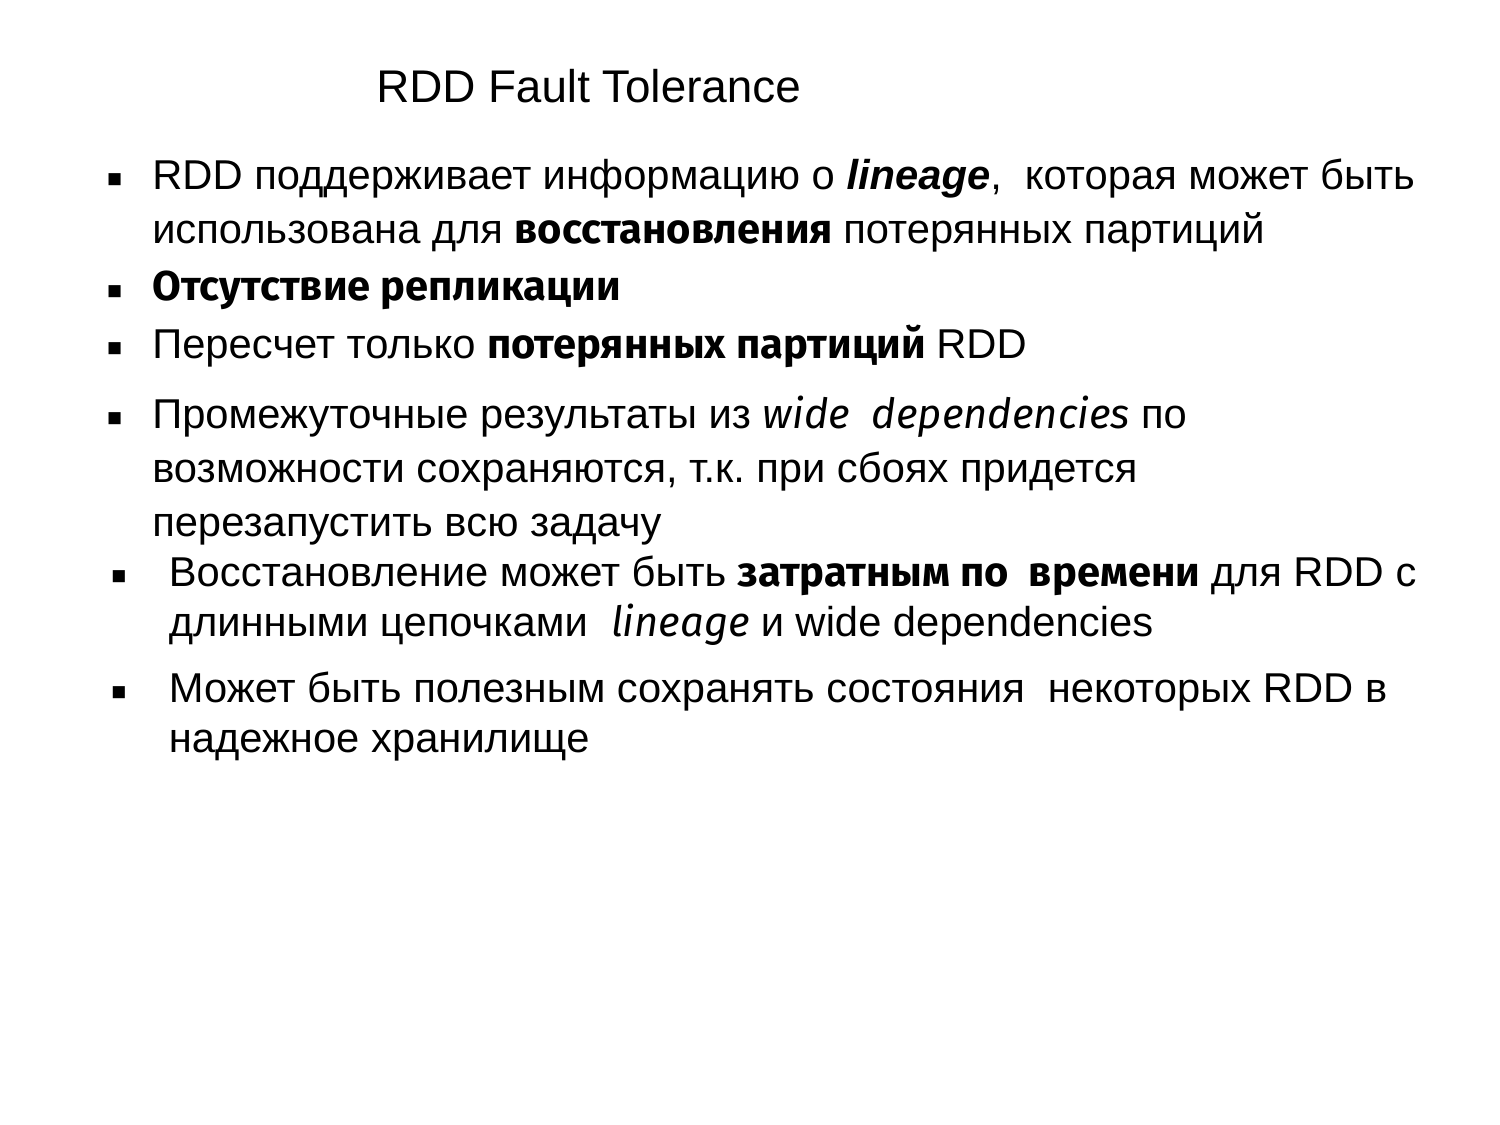

# RDD Fault Tolerance
RDD поддерживает информацию о lineage,  которая может быть использована для восстановления потерянных партиций
Отсутствие репликации
Пересчет только потерянных партиций RDD
Промежуточные результаты из wide  dependencies по возможности сохраняются, т.к. при сбоях придется перезапустить всю задачу
Восстановление может быть затратным по  времени для RDD c длинными цепочками  lineage и wide dependencies
Может быть полезным сохранять состояния  некоторых RDD в надежное хранилище